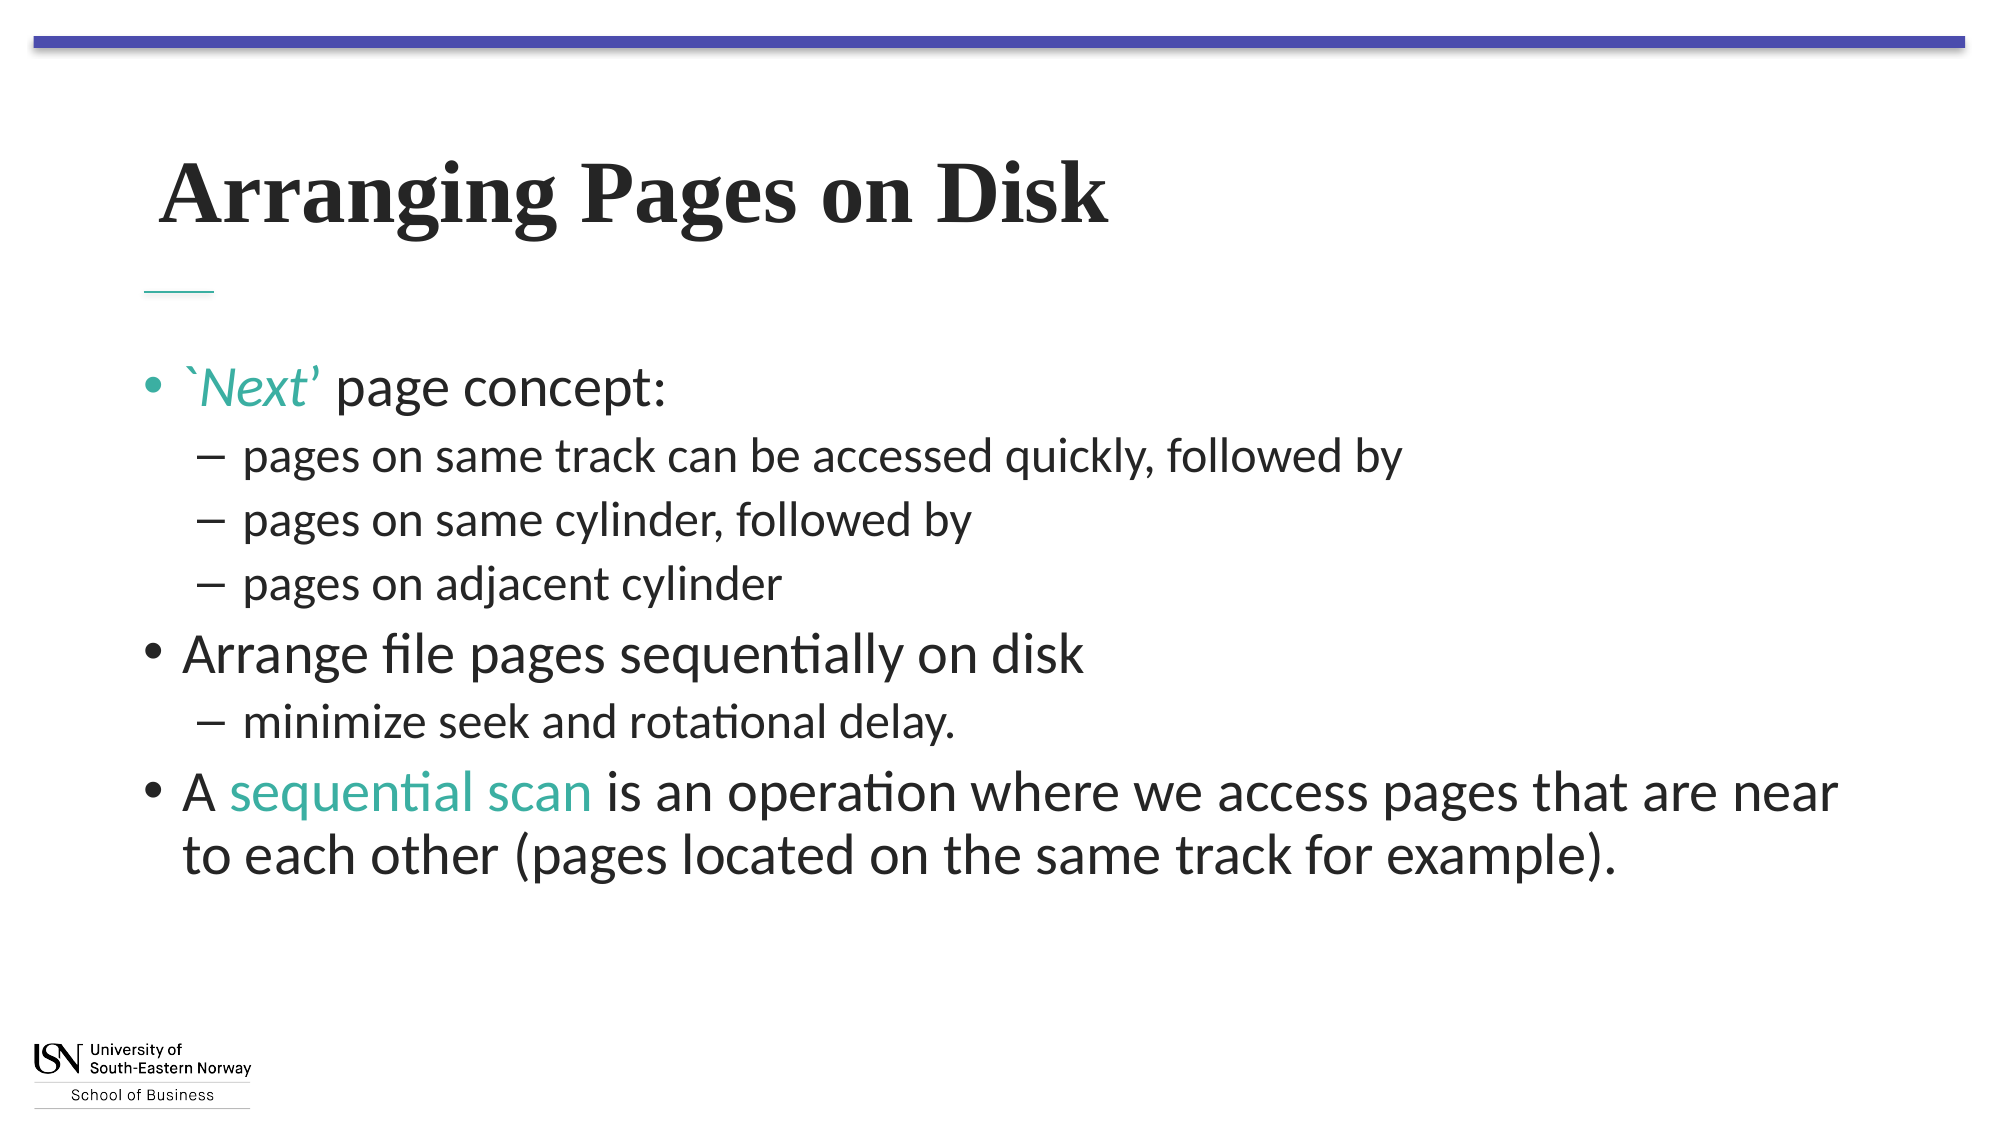

# Arranging Pages on Disk
`Next’ page concept:
pages on same track can be accessed quickly, followed by
pages on same cylinder, followed by
pages on adjacent cylinder
Arrange file pages sequentially on disk
minimize seek and rotational delay.
A sequential scan is an operation where we access pages that are near to each other (pages located on the same track for example).